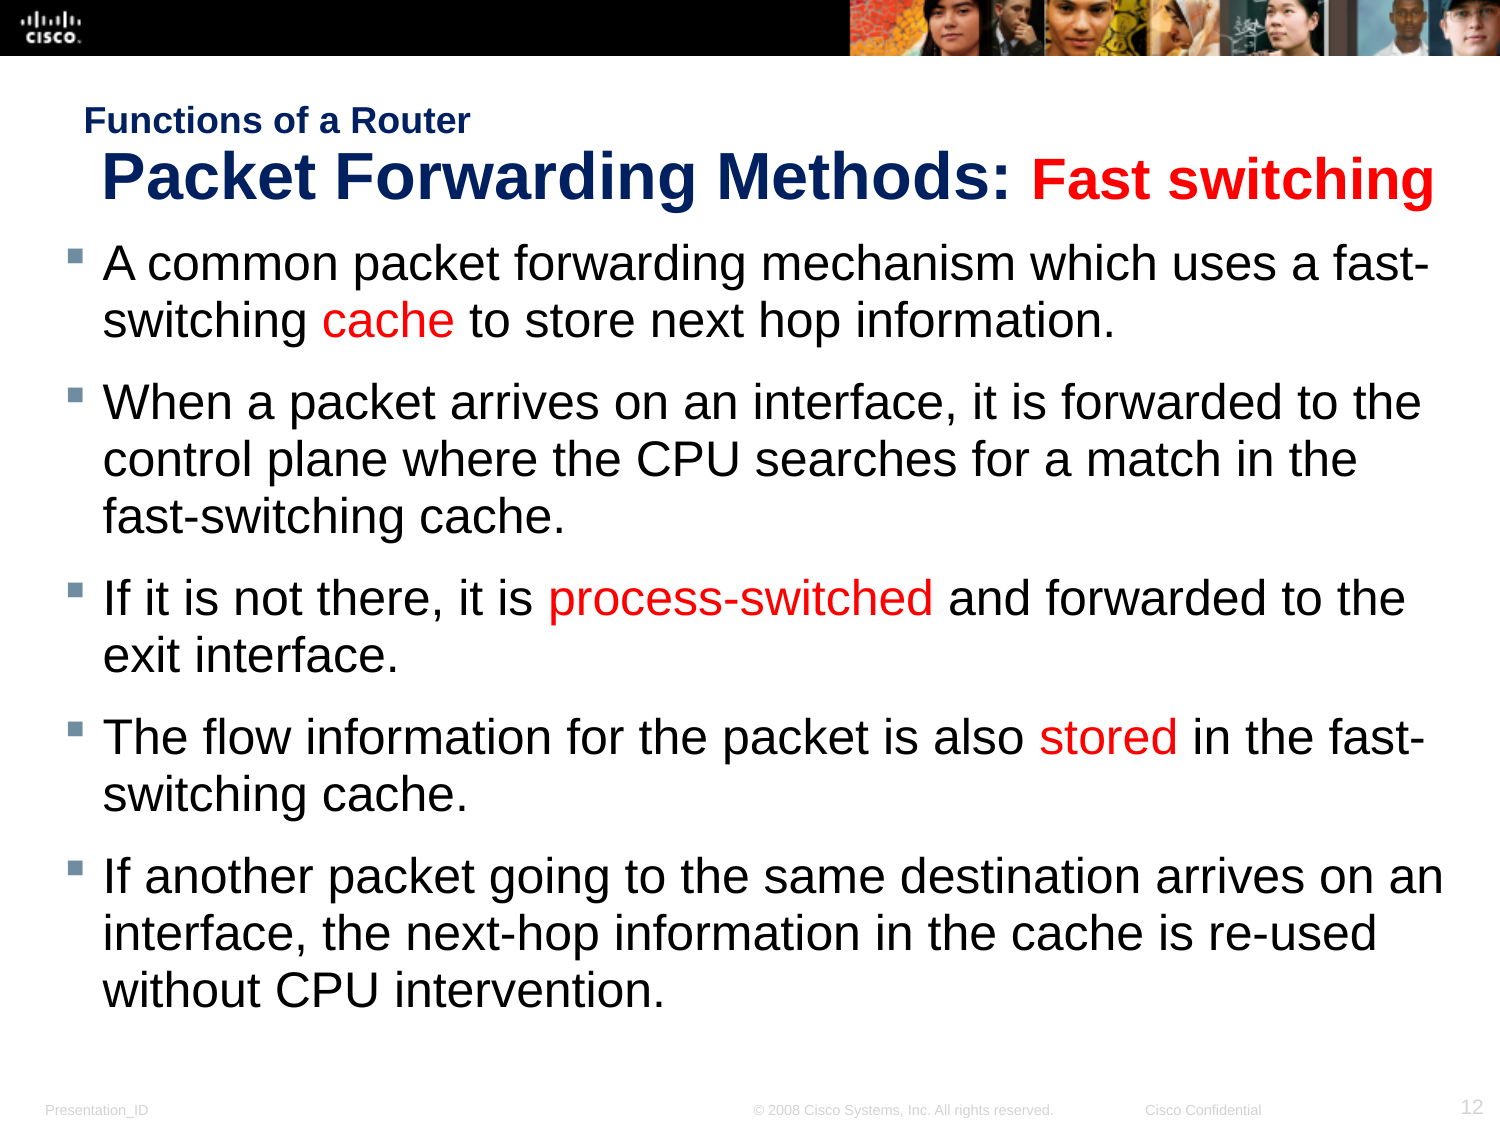

# Functions of a Router Packet Forwarding Methods: Fast switching
A common packet forwarding mechanism which uses a fast-switching cache to store next hop information.
When a packet arrives on an interface, it is forwarded to the control plane where the CPU searches for a match in the fast-switching cache.
If it is not there, it is process-switched and forwarded to the exit interface.
The flow information for the packet is also stored in the fast-switching cache.
If another packet going to the same destination arrives on an interface, the next-hop information in the cache is re-used without CPU intervention.